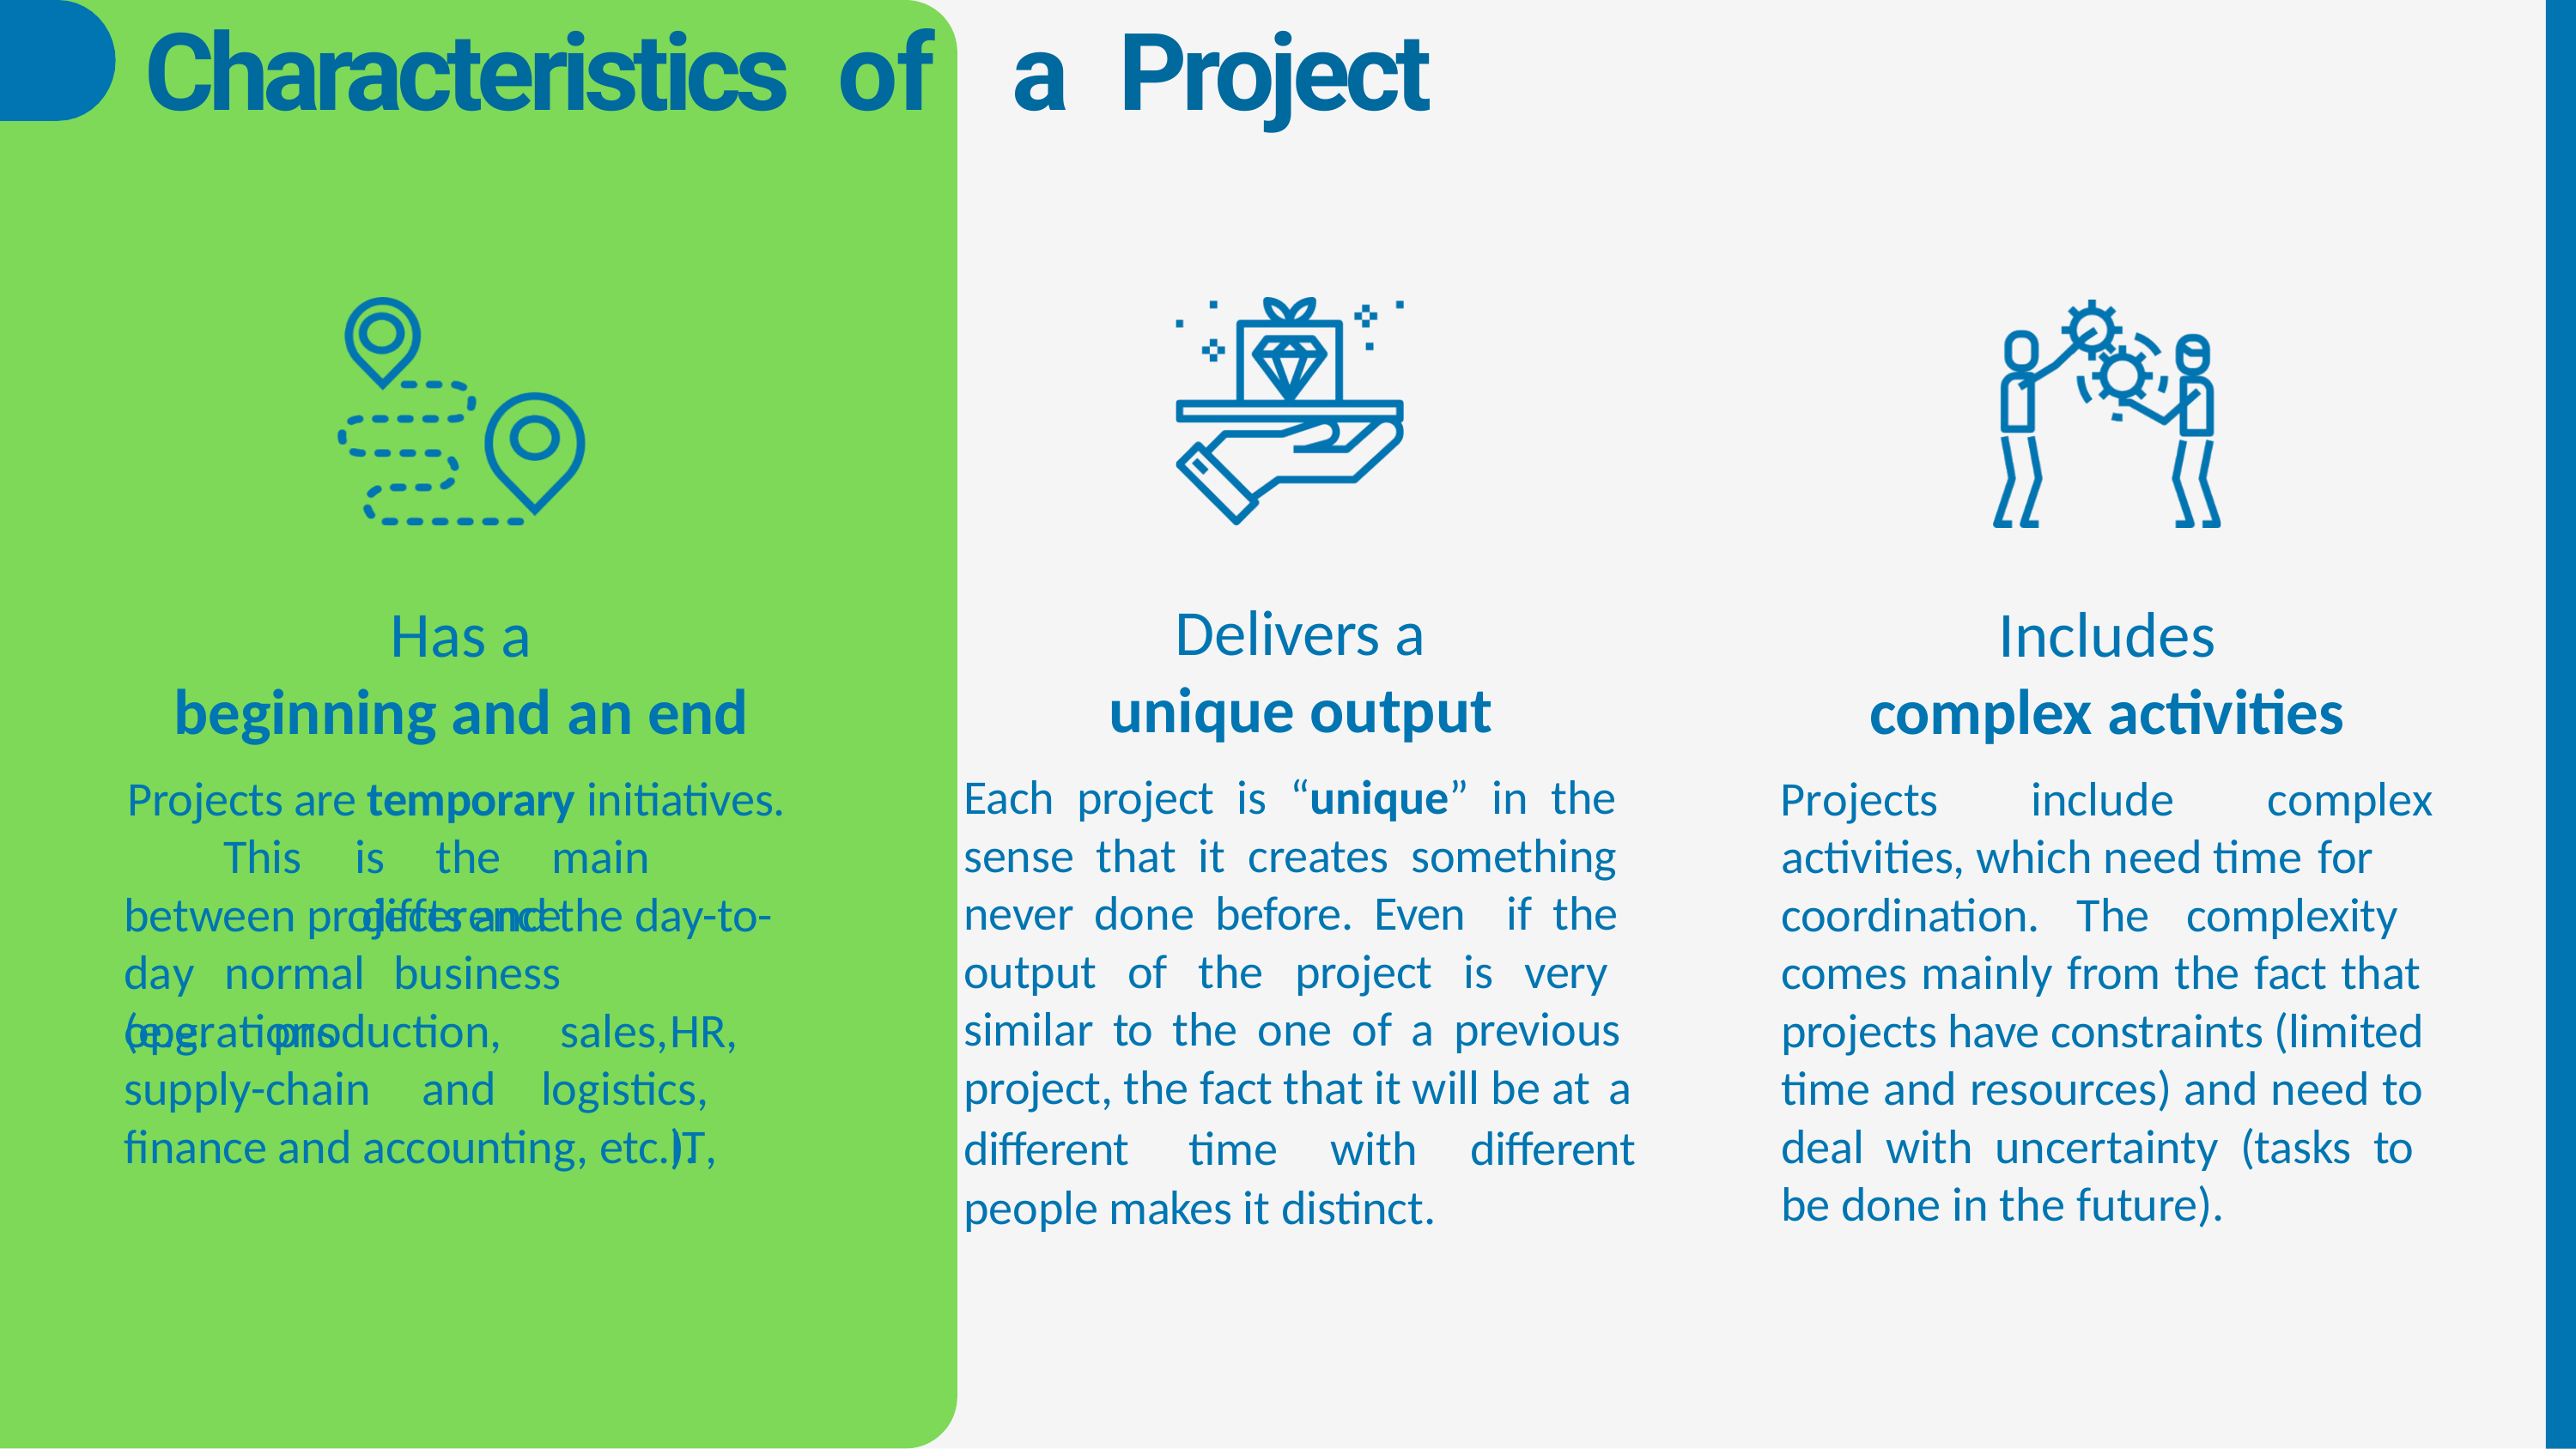

# Characteristics  of   a   Project

Delivers a
unique output
Each project is “unique” in the  sense that it creates something  never done before. Even  if the  output of the project is very  similar to the one of a previous  project, the fact that it will be at a
Includes
complex activities
Projects	include	complex
Has a
beginning and an end
Projects are temporary initiatives.  This	is	the	main	difference
activities, which need time for
between projects and the day-to-  day	normal	business	operations
coordination. The complexity  comes mainly from the fact that  projects have constraints (limited  time and resources) and need to  deal with uncertainty (tasks to  be done in the future).
(e.g.	production,
sales,	HR,  logistics,		IT,
supply-chain	and
finance and accounting, etc.).
different	time	with	different
people makes it distinct.